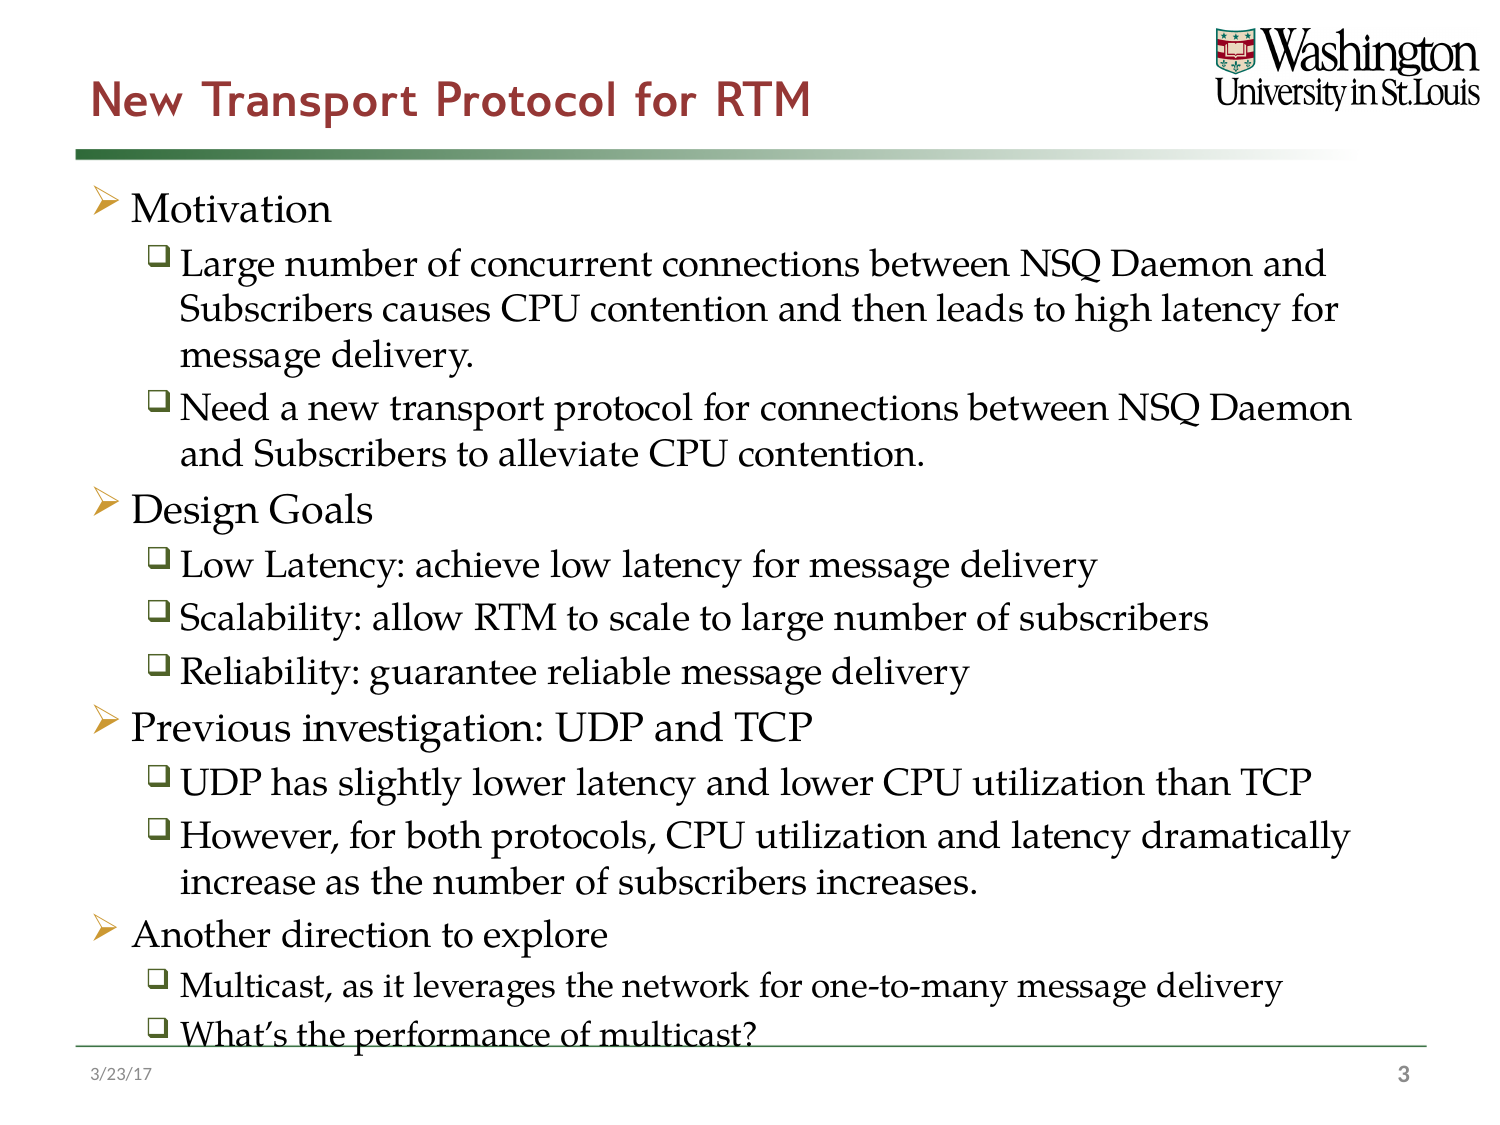

# New Transport Protocol for RTM
Motivation
Large number of concurrent connections between NSQ Daemon and Subscribers causes CPU contention and then leads to high latency for message delivery.
Need a new transport protocol for connections between NSQ Daemon and Subscribers to alleviate CPU contention.
Design Goals
Low Latency: achieve low latency for message delivery
Scalability: allow RTM to scale to large number of subscribers
Reliability: guarantee reliable message delivery
Previous investigation: UDP and TCP
UDP has slightly lower latency and lower CPU utilization than TCP
However, for both protocols, CPU utilization and latency dramatically increase as the number of subscribers increases.
Another direction to explore
Multicast, as it leverages the network for one-to-many message delivery
What’s the performance of multicast?
3/23/17
3